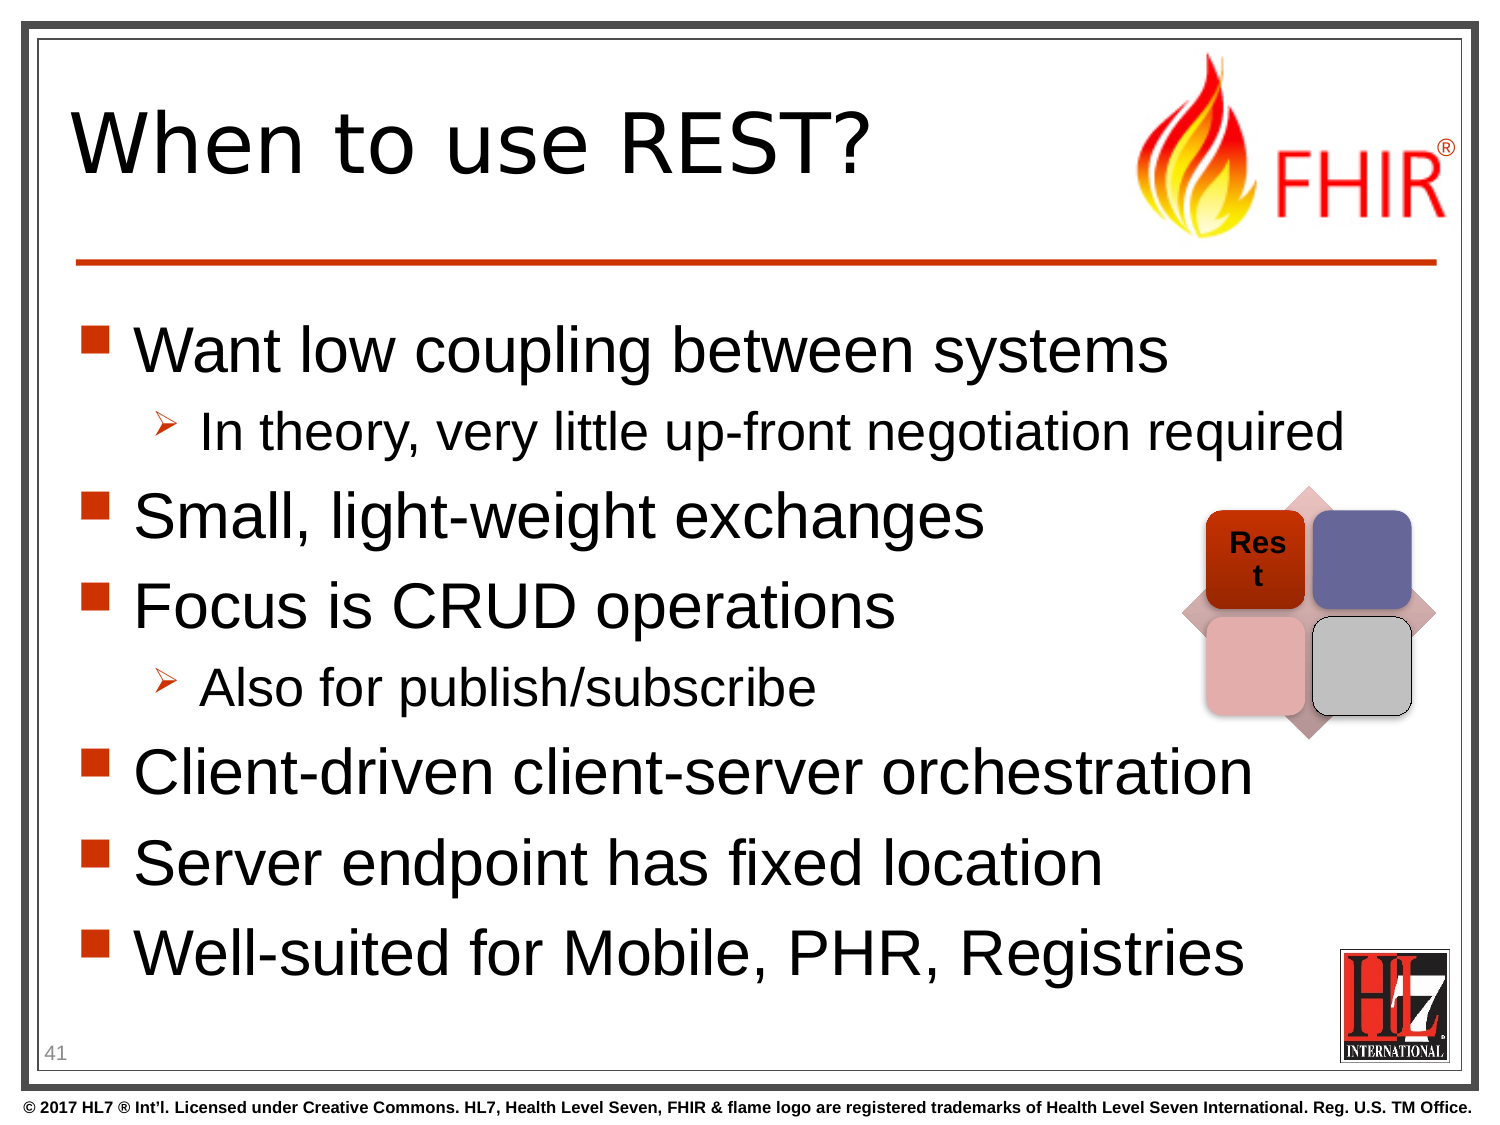

# When to use REST?
Want low coupling between systems
In theory, very little up-front negotiation required
Small, light-weight exchanges
Focus is CRUD operations
Also for publish/subscribe
Client-driven client-server orchestration
Server endpoint has fixed location
Well-suited for Mobile, PHR, Registries
Rest

41